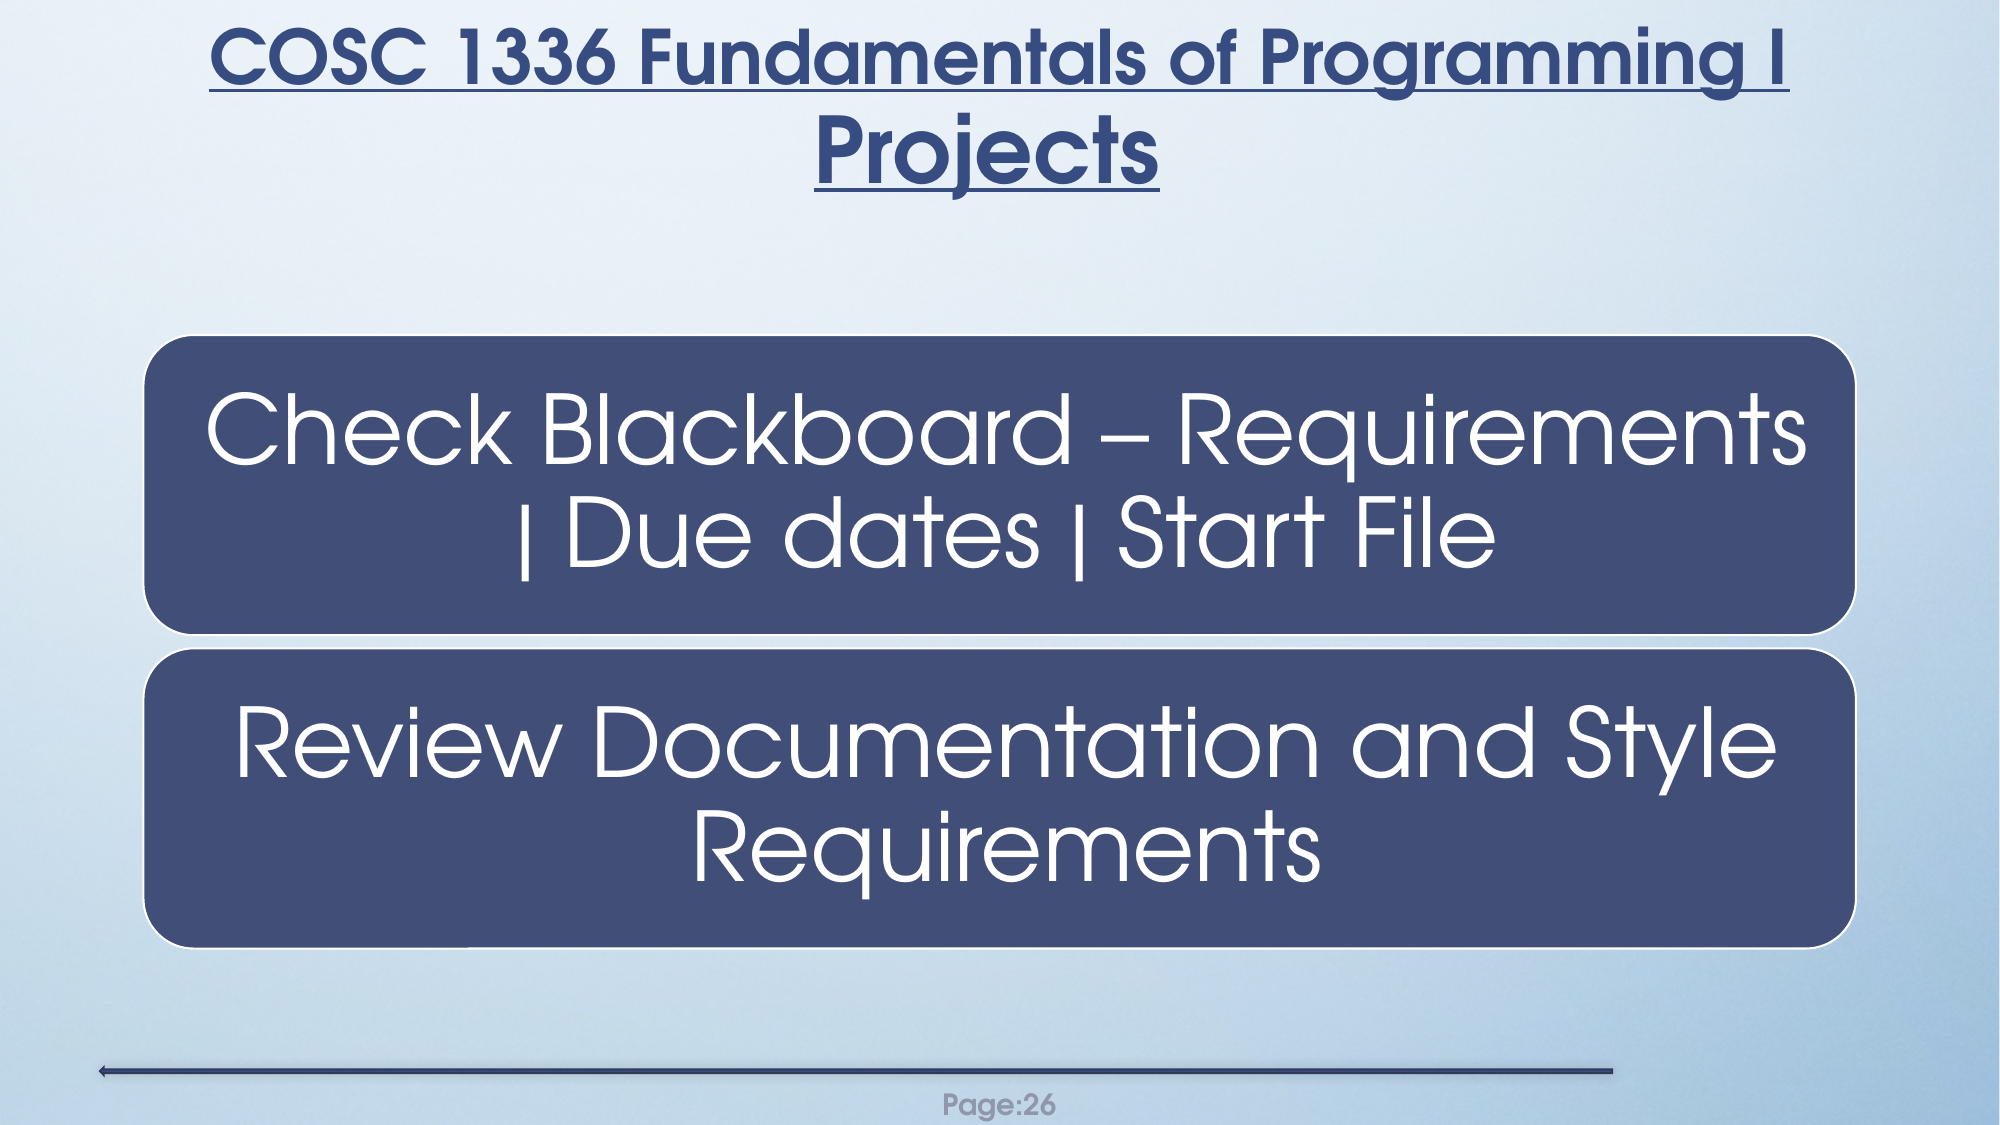

COSC 1336 Fundamentals of Programming I
# Projects
Check Blackboard – Requirements | Due dates | Start File
Review Documentation and Style Requirements